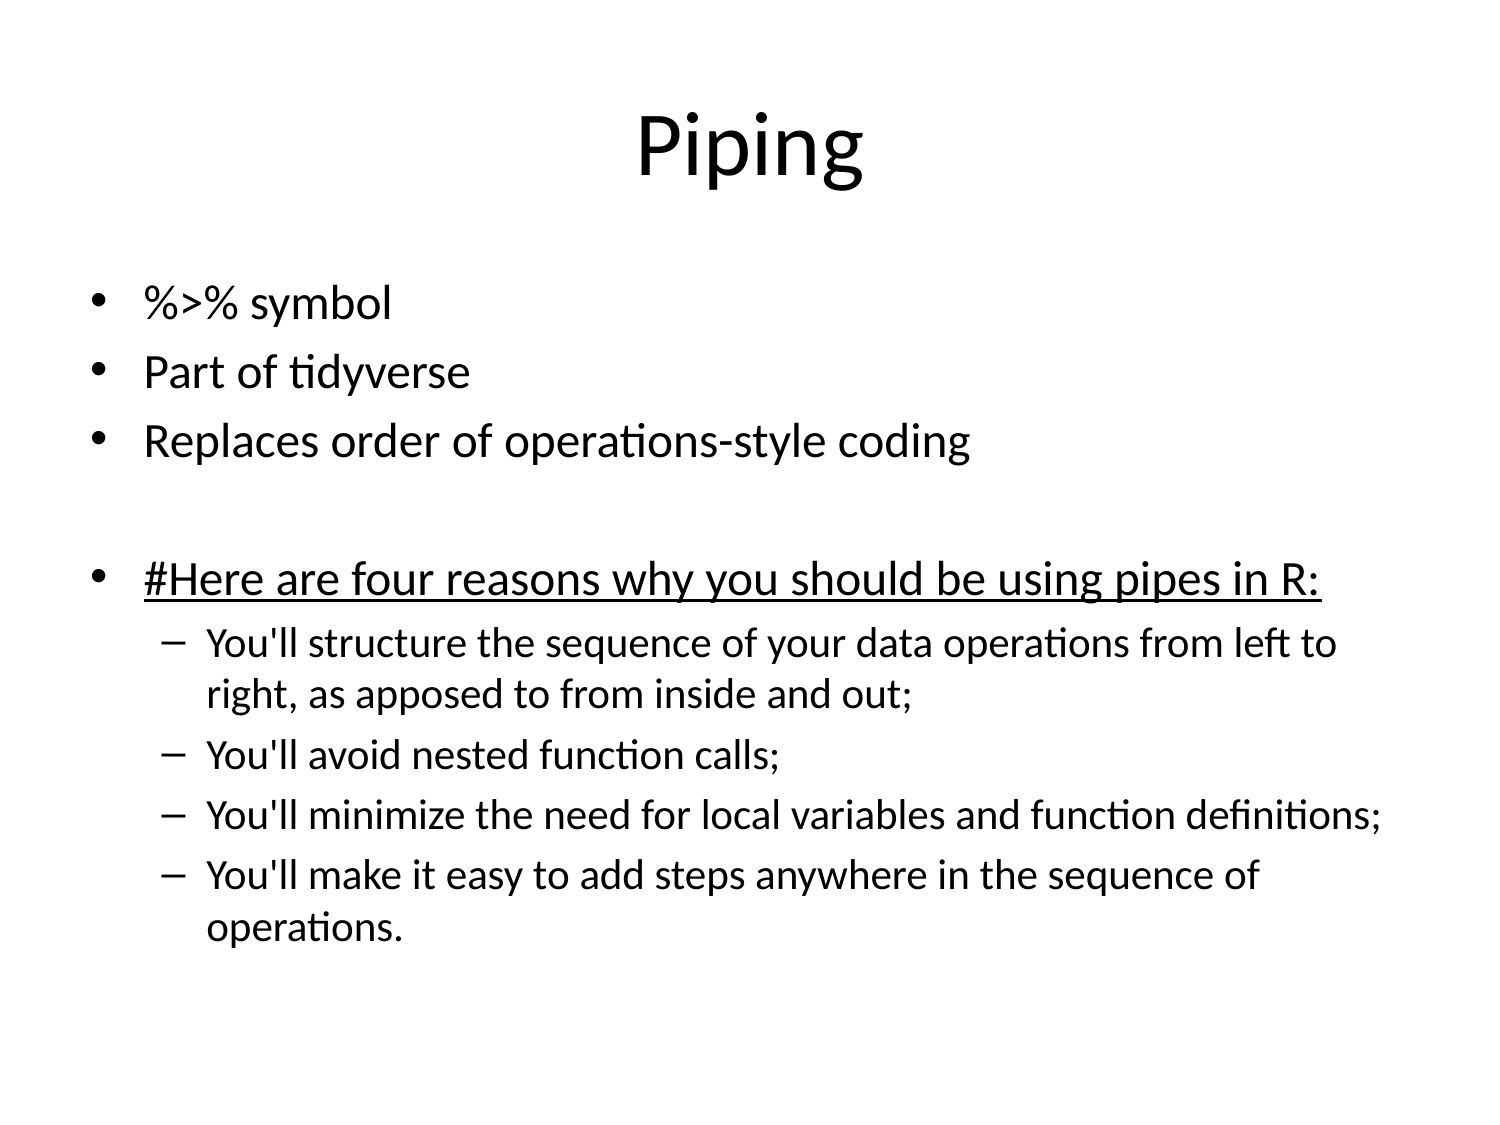

# Piping
%>% symbol
Part of tidyverse
Replaces order of operations-style coding

#Here are four reasons why you should be using pipes in R:
You'll structure the sequence of your data operations from left to right, as apposed to from inside and out;
You'll avoid nested function calls;
You'll minimize the need for local variables and function definitions;
You'll make it easy to add steps anywhere in the sequence of operations.